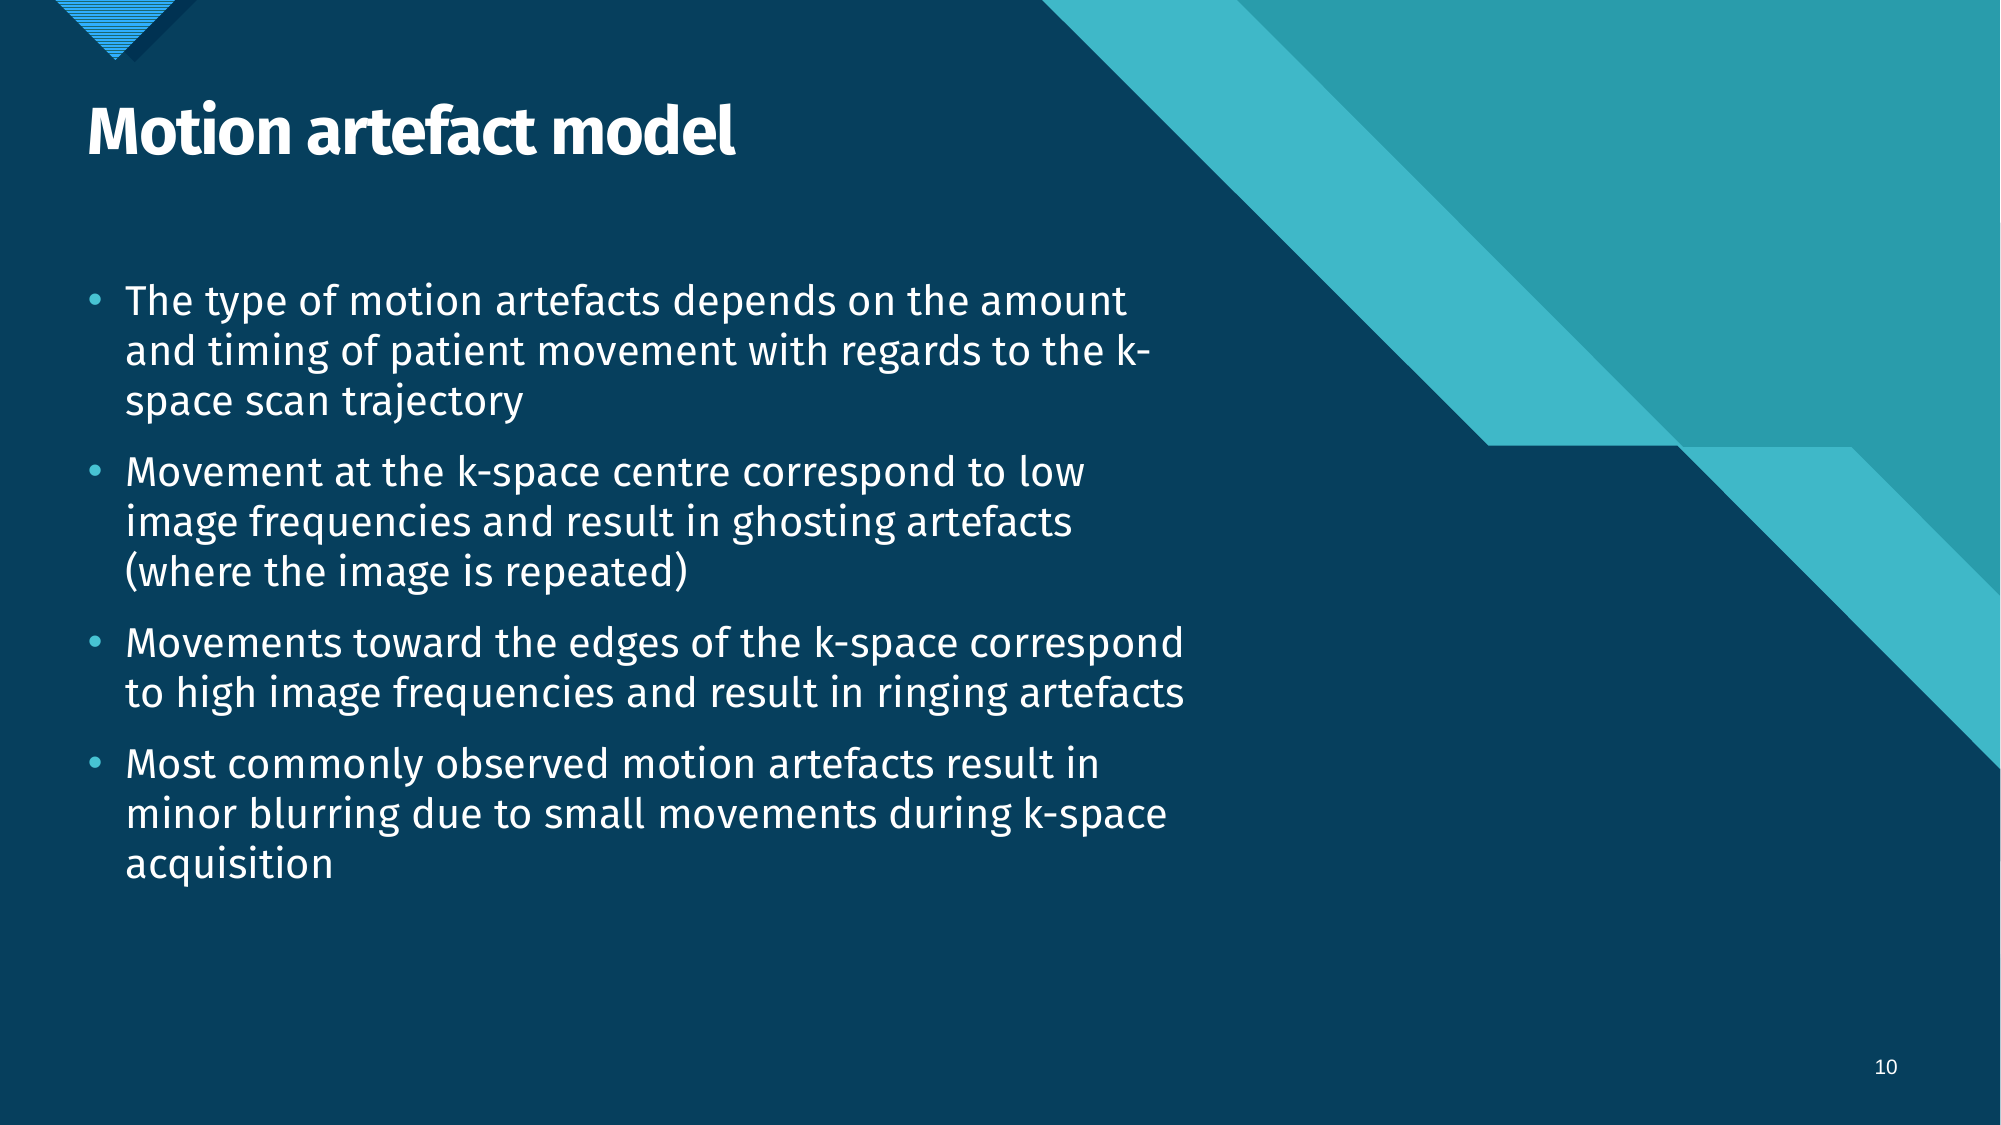

# Motion artefact model
The type of motion artefacts depends on the amount and timing of patient movement with regards to the k-space scan trajectory
Movement at the k-space centre correspond to low image frequencies and result in ghosting artefacts (where the image is repeated)
Movements toward the edges of the k-space correspond to high image frequencies and result in ringing artefacts
Most commonly observed motion artefacts result in minor blurring due to small movements during k-space acquisition
10